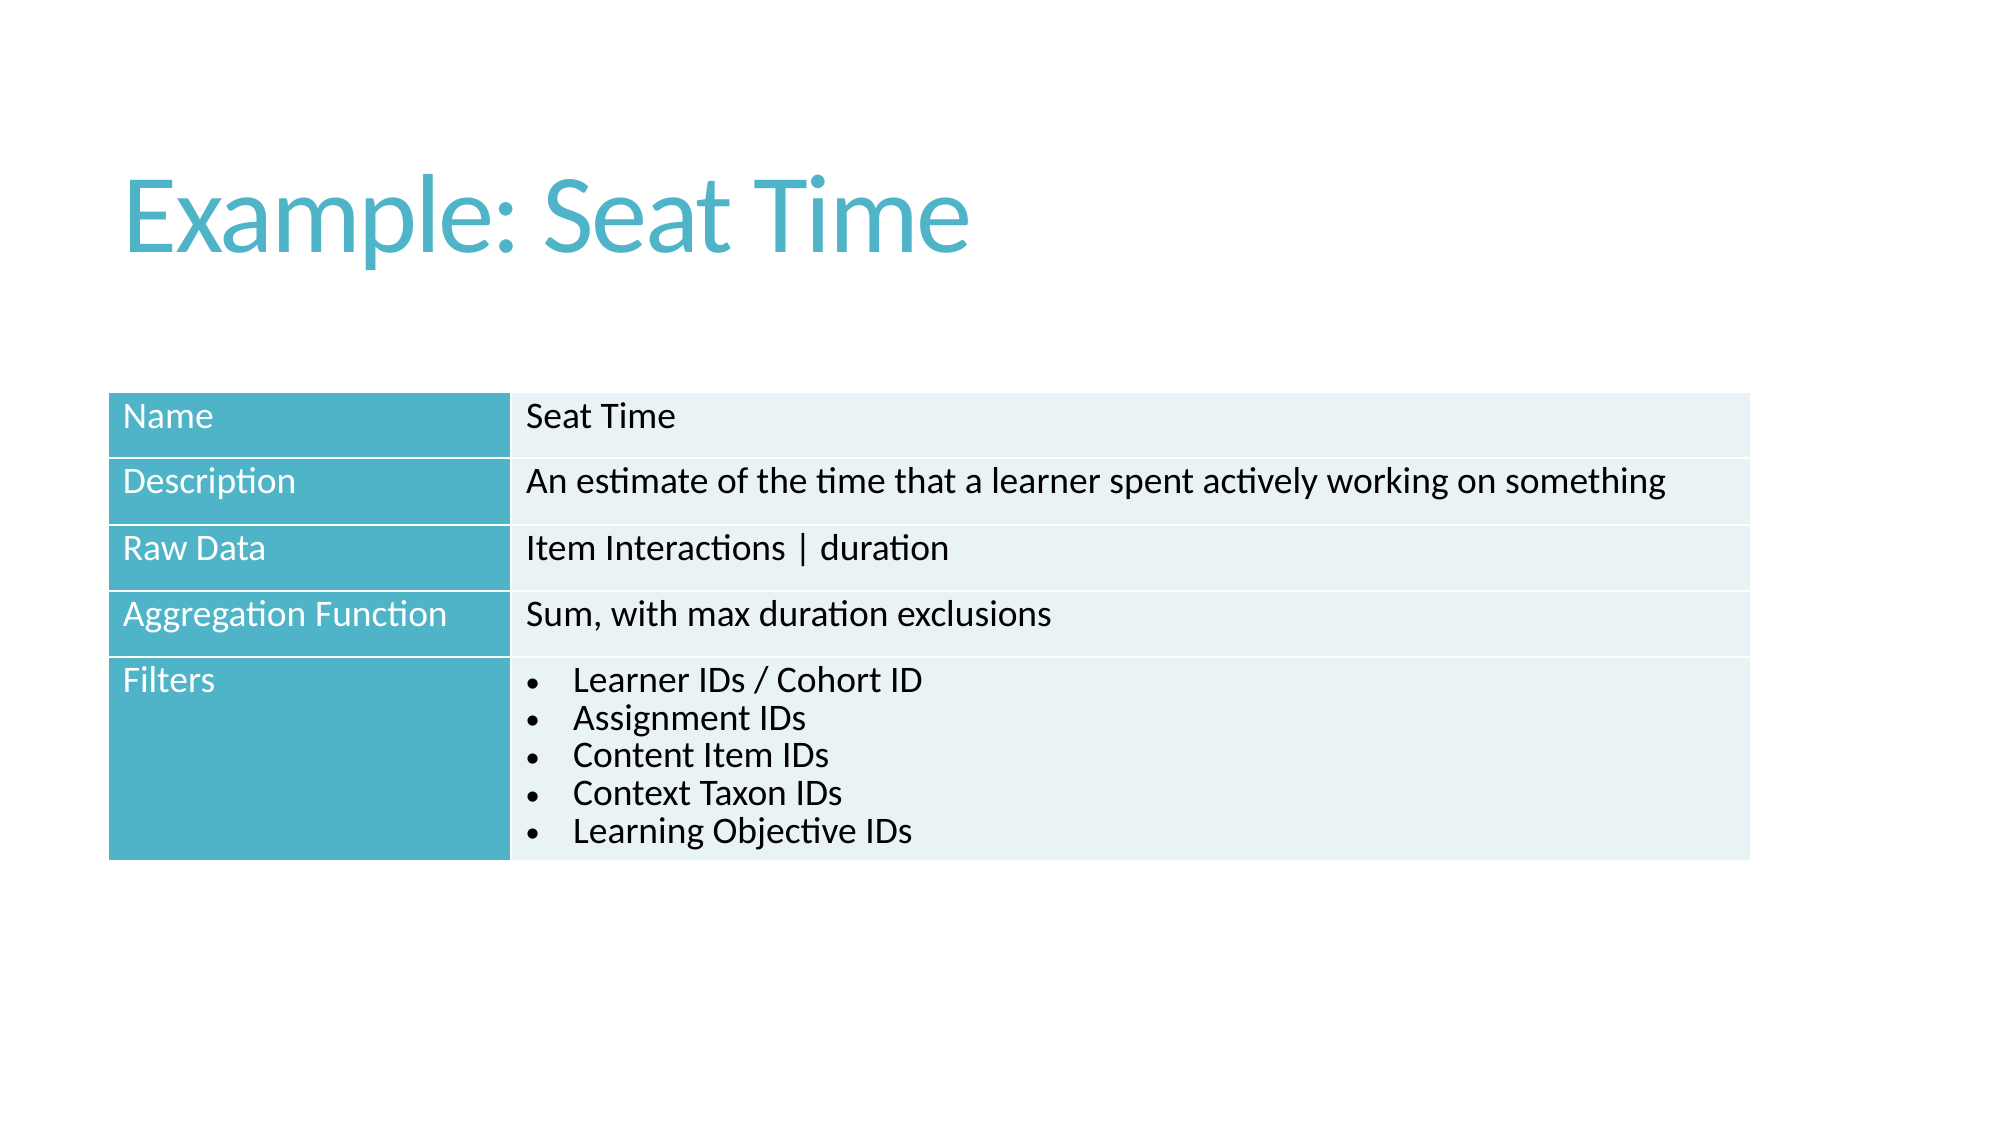

# Example: Seat Time
| Name | Seat Time |
| --- | --- |
| Description | An estimate of the time that a learner spent actively working on something |
| Raw Data | Item Interactions | duration |
| Aggregation Function | Sum, with max duration exclusions |
| Filters | Learner IDs / Cohort ID Assignment IDs Content Item IDs Context Taxon IDs Learning Objective IDs |